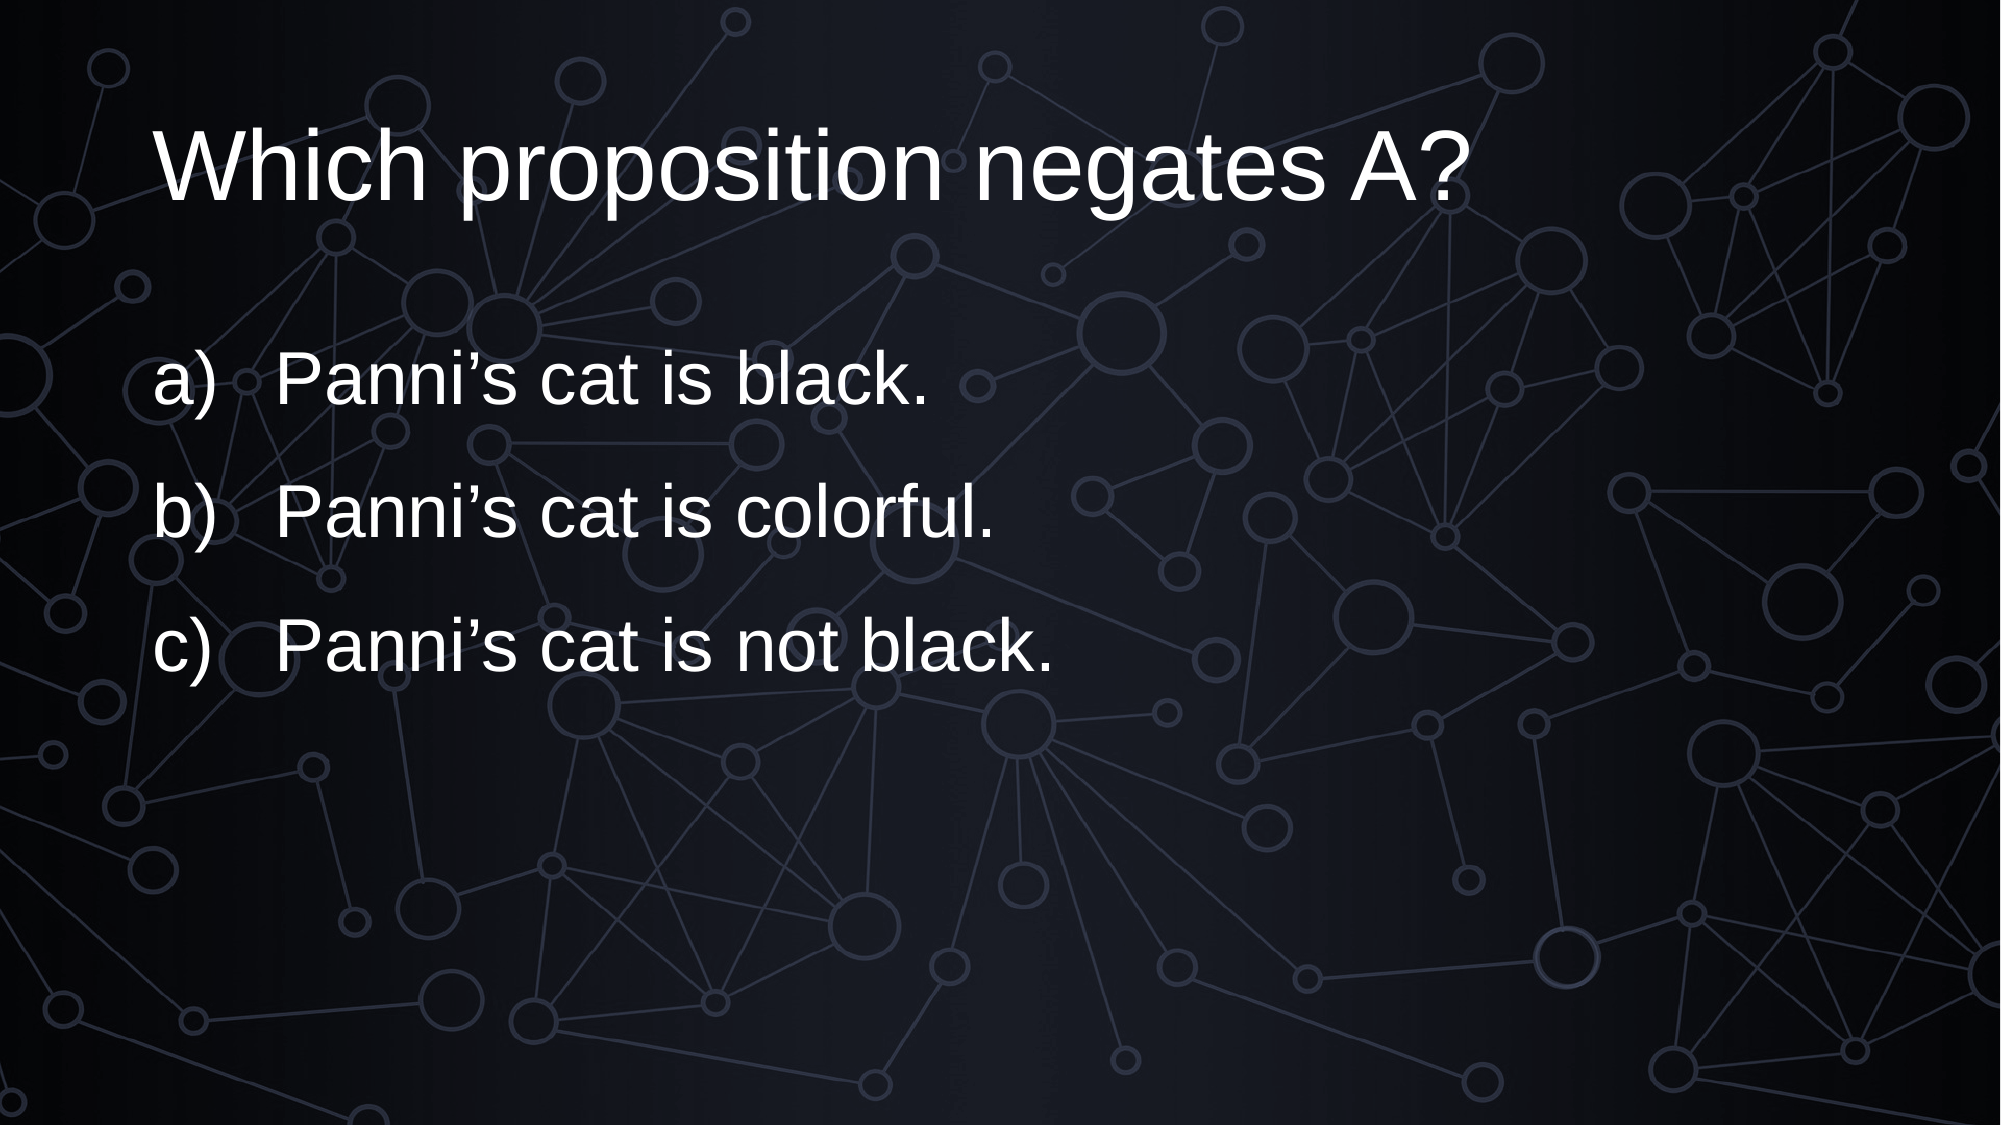

# Which proposition negates A?
Panni’s cat is black.
Panni’s cat is colorful.
Panni’s cat is not black.